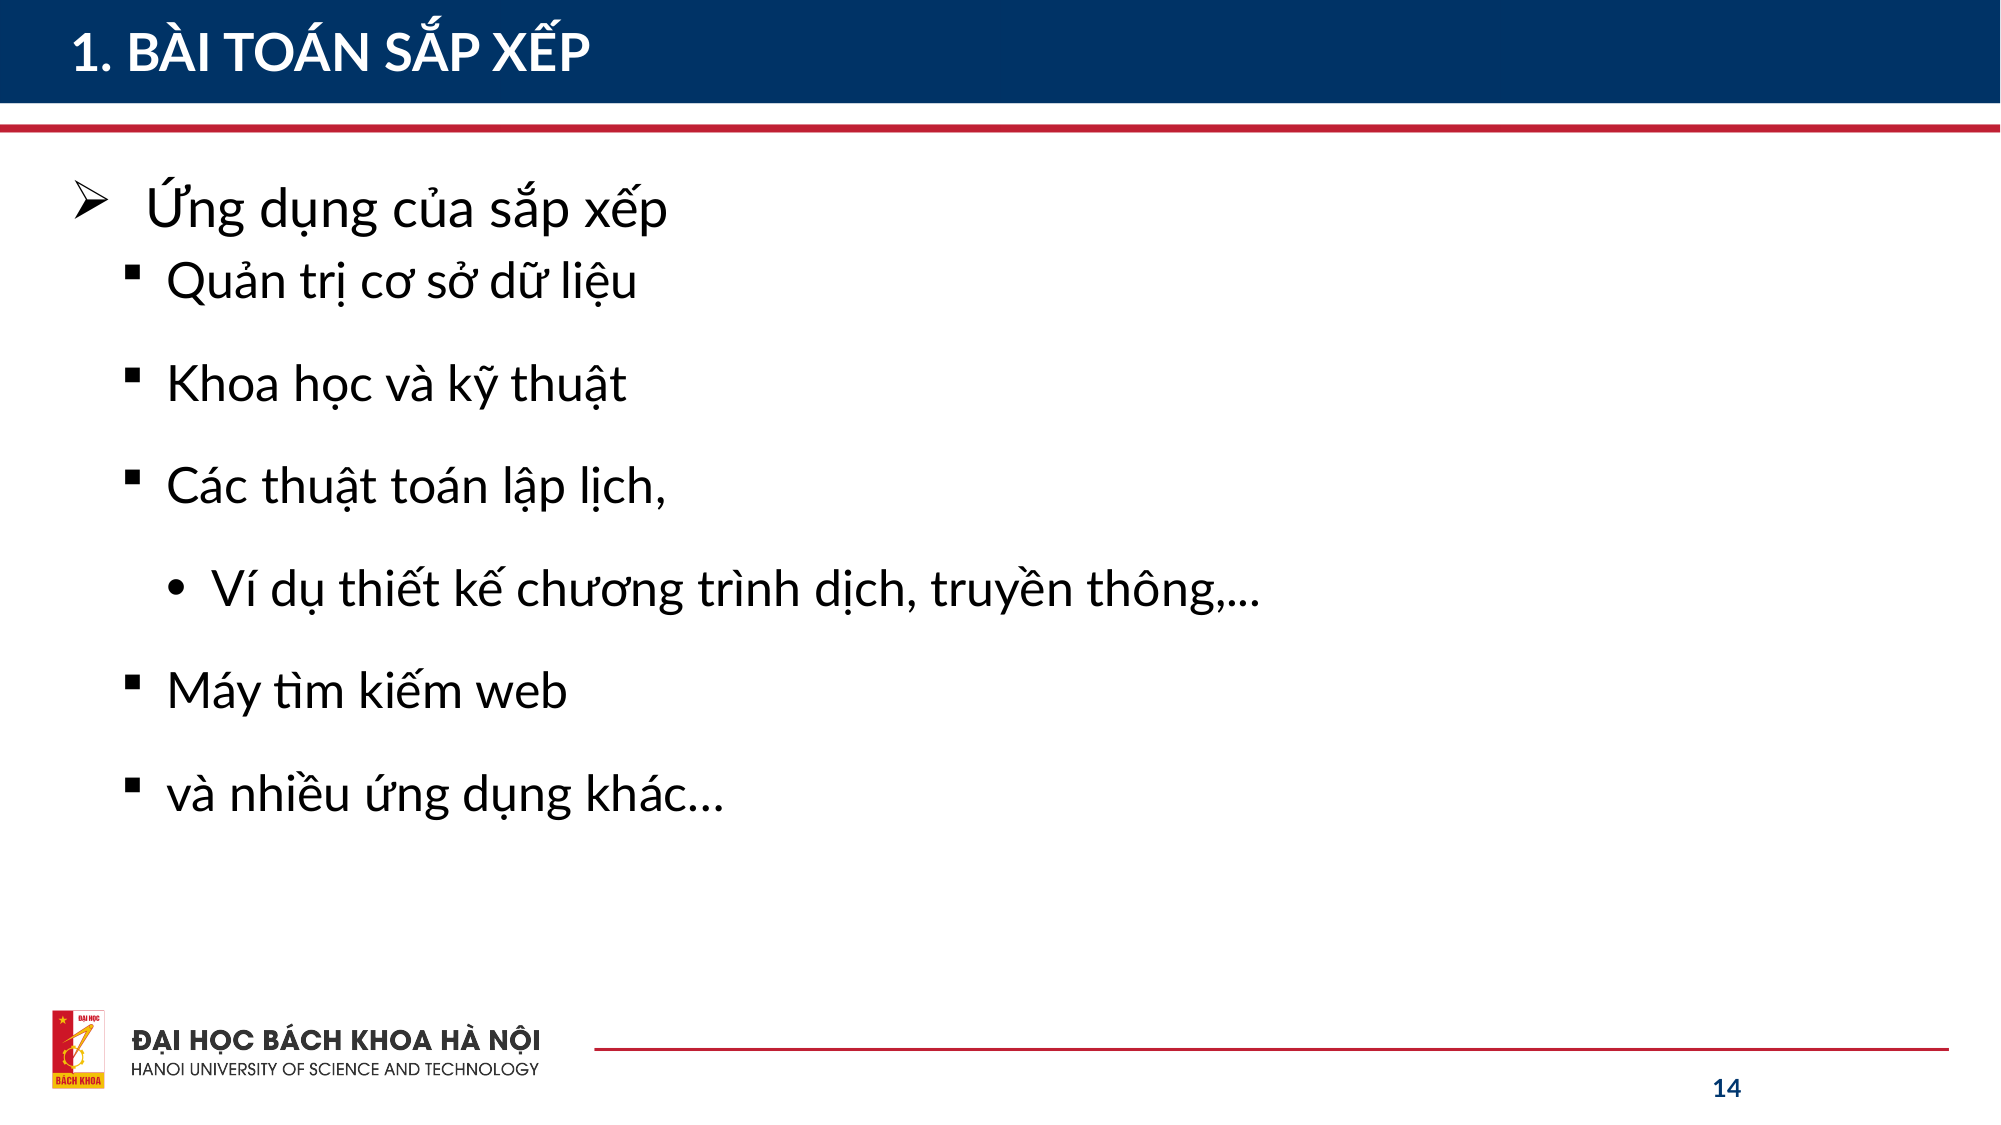

# 1. BÀI TOÁN SẮP XẾP

Quản trị cơ sở dữ liệu
Khoa học và kỹ thuật
Các thuật toán lập lịch,
Ví dụ thiết kế chương trình dịch, truyền thông,...
Máy tìm kiếm web
và nhiều ứng dụng khác…

Ứng dụng của sắp xếp
14